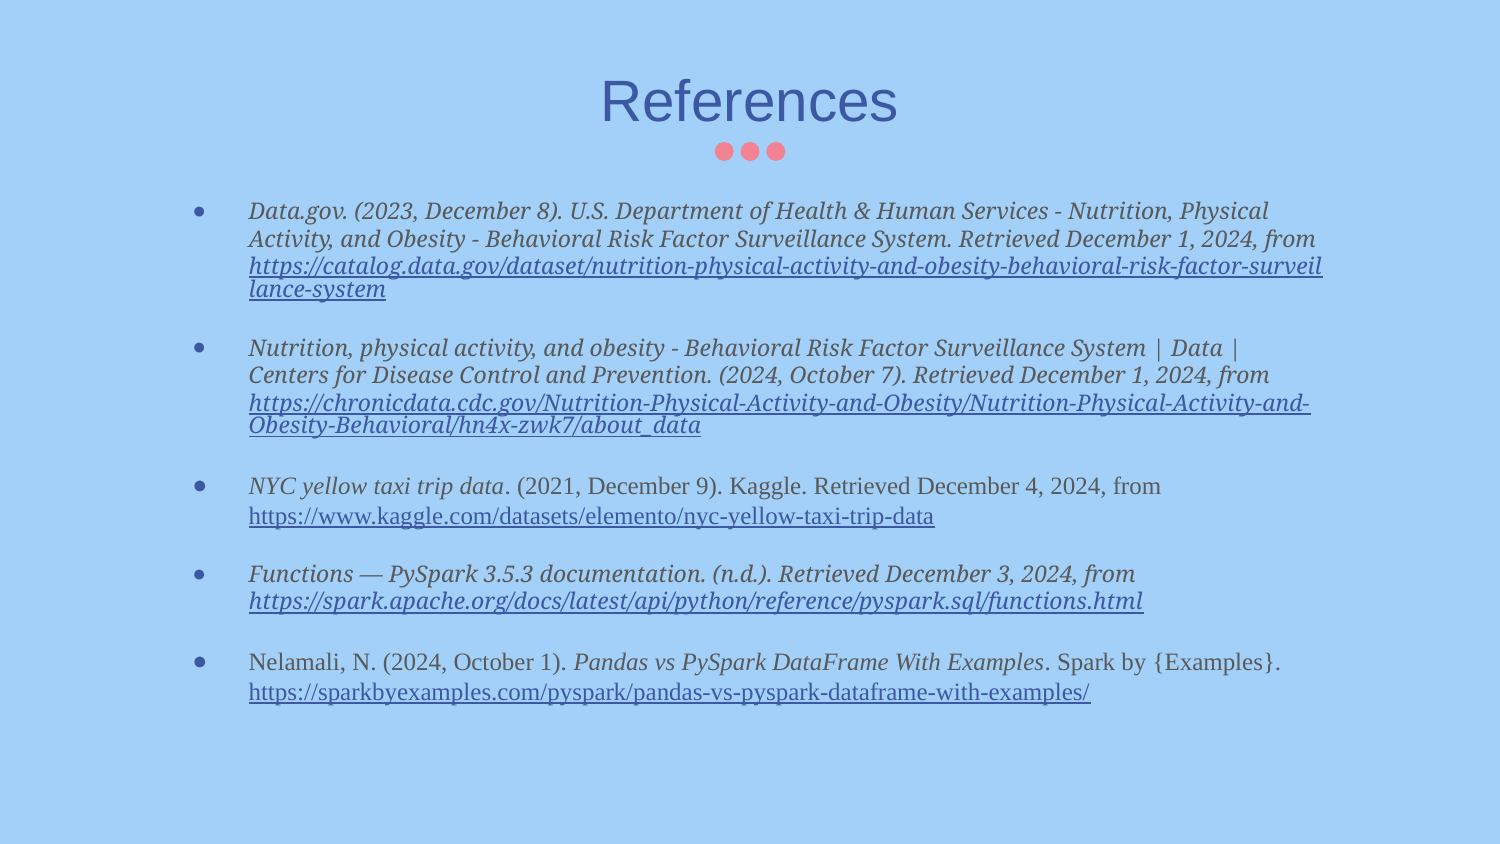

# References
Data.gov. (2023, December 8). U.S. Department of Health & Human Services - Nutrition, Physical Activity, and Obesity - Behavioral Risk Factor Surveillance System. Retrieved December 1, 2024, from https://catalog.data.gov/dataset/nutrition-physical-activity-and-obesity-behavioral-risk-factor-surveillance-system

Nutrition, physical activity, and obesity - Behavioral Risk Factor Surveillance System | Data | Centers for Disease Control and Prevention. (2024, October 7). Retrieved December 1, 2024, from https://chronicdata.cdc.gov/Nutrition-Physical-Activity-and-Obesity/Nutrition-Physical-Activity-and-Obesity-Behavioral/hn4x-zwk7/about_data

NYC yellow taxi trip data. (2021, December 9). Kaggle. Retrieved December 4, 2024, from https://www.kaggle.com/datasets/elemento/nyc-yellow-taxi-trip-data

Functions — PySpark 3.5.3 documentation. (n.d.). Retrieved December 3, 2024, from https://spark.apache.org/docs/latest/api/python/reference/pyspark.sql/functions.html

Nelamali, N. (2024, October 1). Pandas vs PySpark DataFrame With Examples. Spark by {Examples}. https://sparkbyexamples.com/pyspark/pandas-vs-pyspark-dataframe-with-examples/